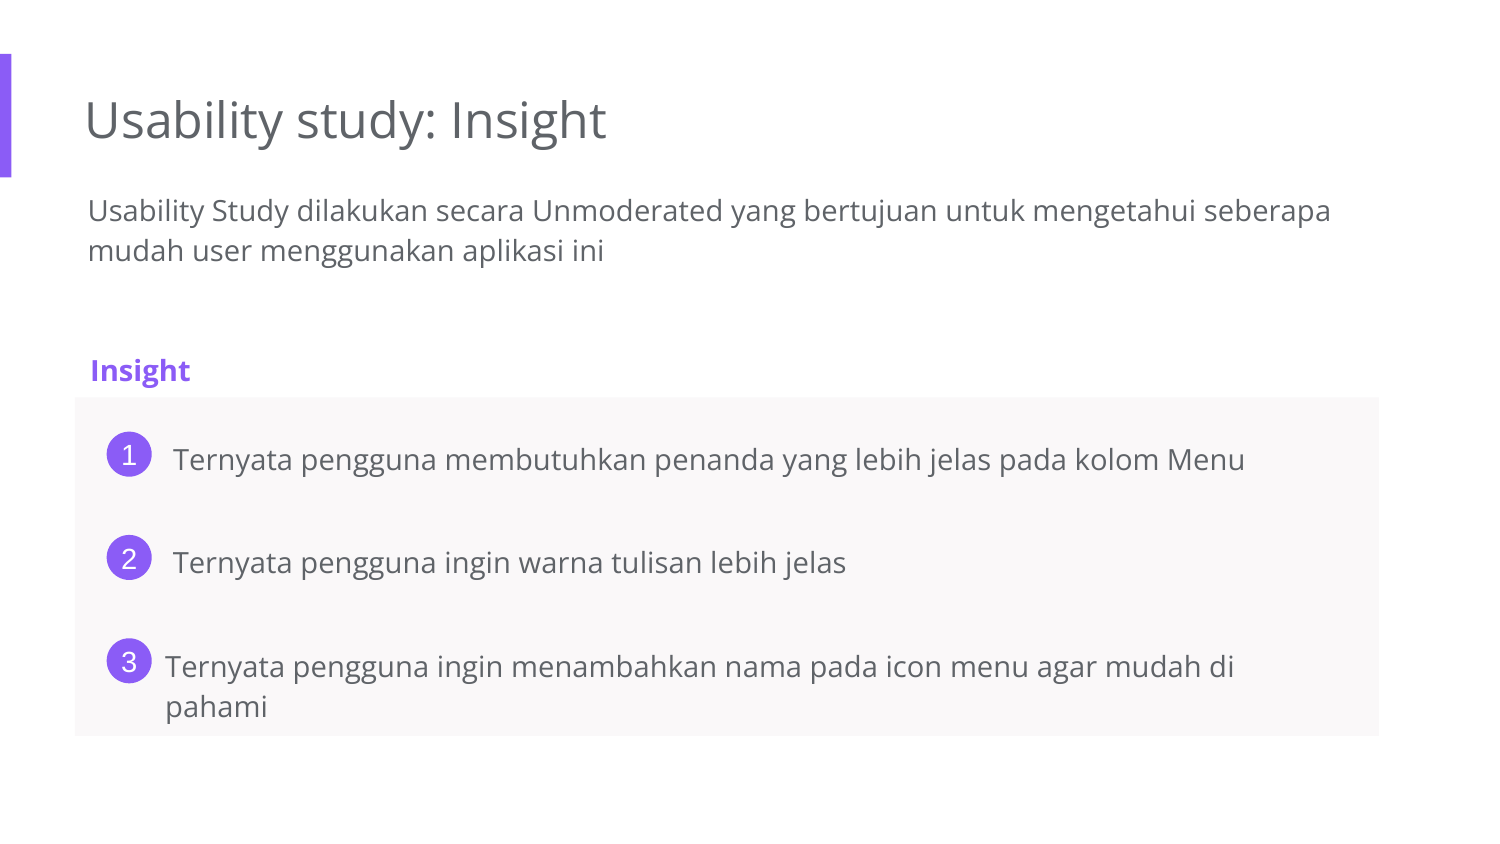

Usability study: Insight
Usability Study dilakukan secara Unmoderated yang bertujuan untuk mengetahui seberapa mudah user menggunakan aplikasi ini
Insight

Ternyata pengguna membutuhkan penanda yang lebih jelas pada kolom Menu
1
Ternyata pengguna ingin warna tulisan lebih jelas
2
Ternyata pengguna ingin menambahkan nama pada icon menu agar mudah di pahami
3